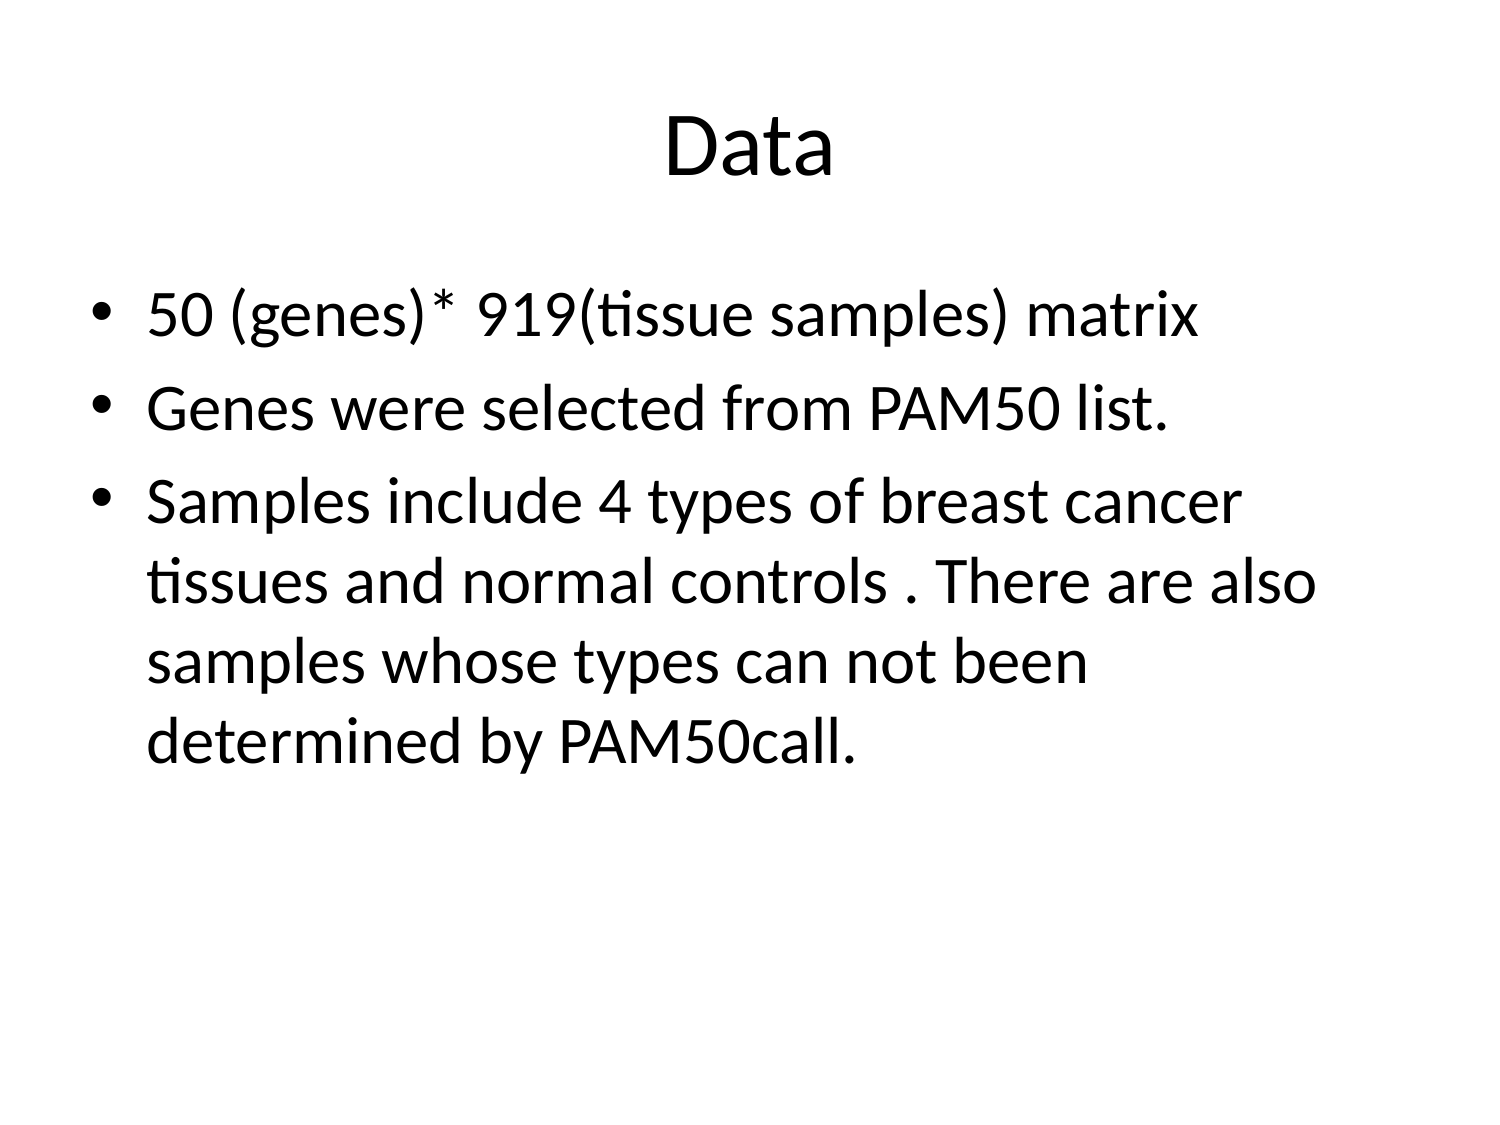

# Data
50 (genes)* 919(tissue samples) matrix
Genes were selected from PAM50 list.
Samples include 4 types of breast cancer tissues and normal controls . There are also samples whose types can not been determined by PAM50call.